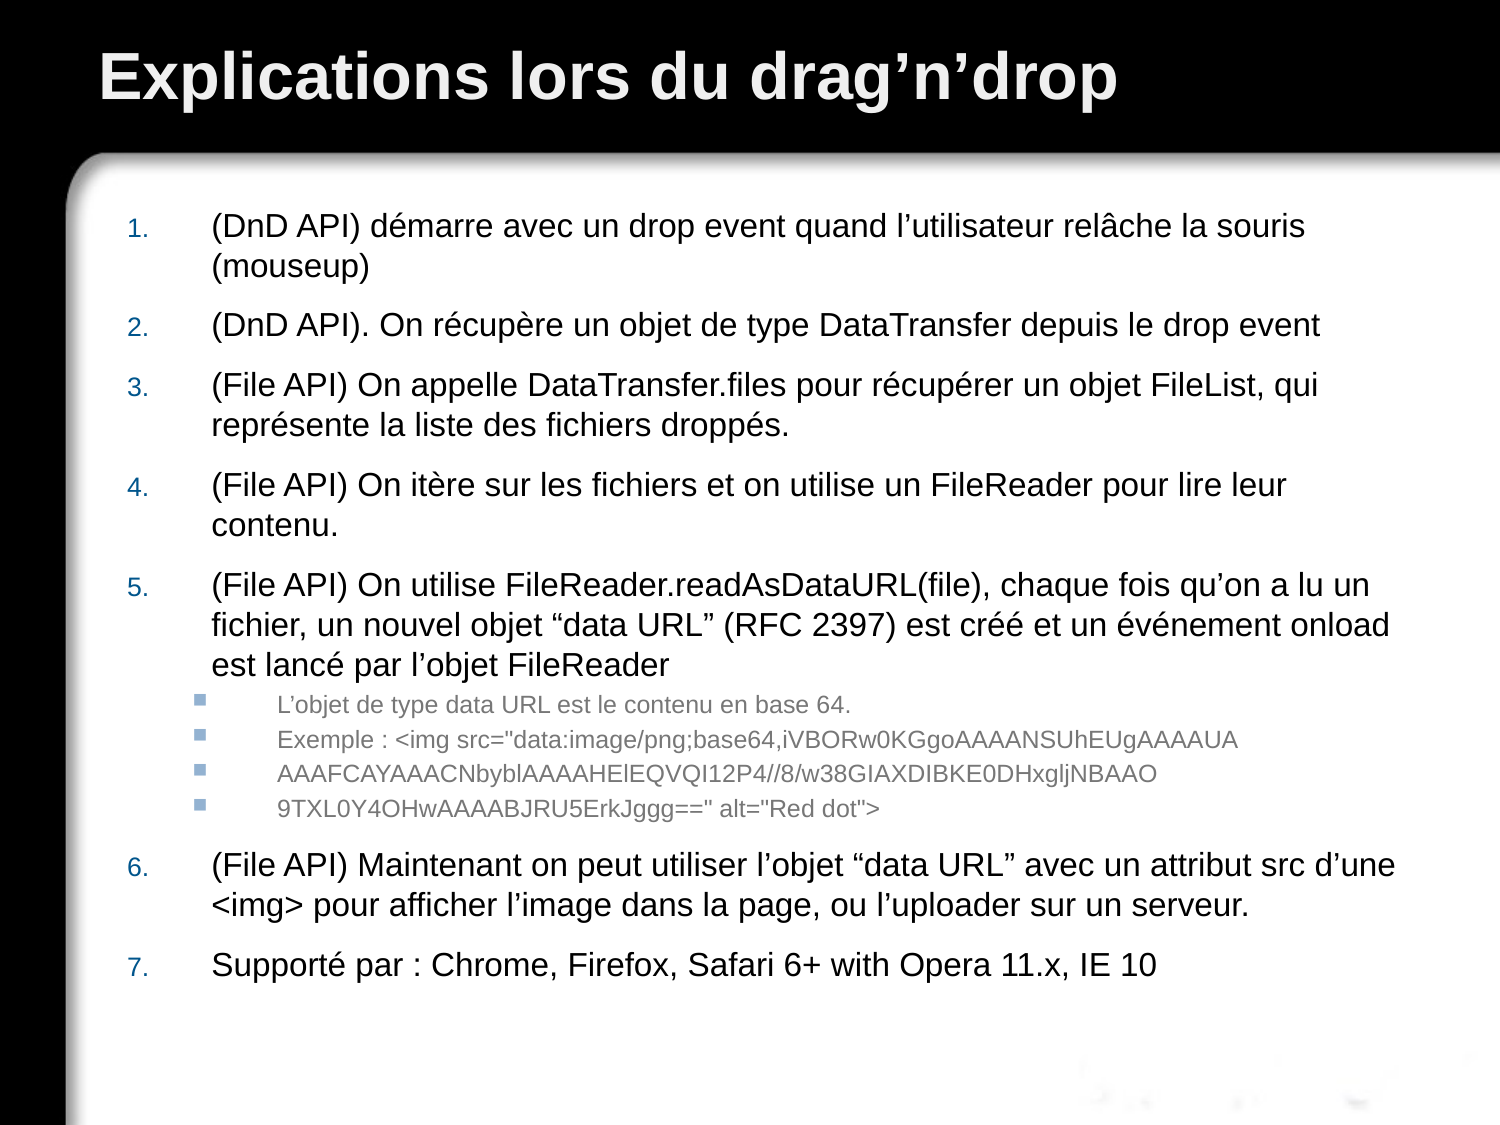

# Explications lors du drag’n’drop
(DnD API) démarre avec un drop event quand l’utilisateur relâche la souris (mouseup)
(DnD API). On récupère un objet de type DataTransfer depuis le drop event
(File API) On appelle DataTransfer.files pour récupérer un objet FileList, qui représente la liste des fichiers droppés.
(File API) On itère sur les fichiers et on utilise un FileReader pour lire leur contenu.
(File API) On utilise FileReader.readAsDataURL(file), chaque fois qu’on a lu un fichier, un nouvel objet “data URL” (RFC 2397) est créé et un événement onload est lancé par l’objet FileReader
L’objet de type data URL est le contenu en base 64.
Exemple : <img src="data:image/png;base64,iVBORw0KGgoAAAANSUhEUgAAAAUA
AAAFCAYAAACNbyblAAAAHElEQVQI12P4//8/w38GIAXDIBKE0DHxgljNBAAO
9TXL0Y4OHwAAAABJRU5ErkJggg==" alt="Red dot">
(File API) Maintenant on peut utiliser l’objet “data URL” avec un attribut src d’une <img> pour afficher l’image dans la page, ou l’uploader sur un serveur.
Supporté par : Chrome, Firefox, Safari 6+ with Opera 11.x, IE 10